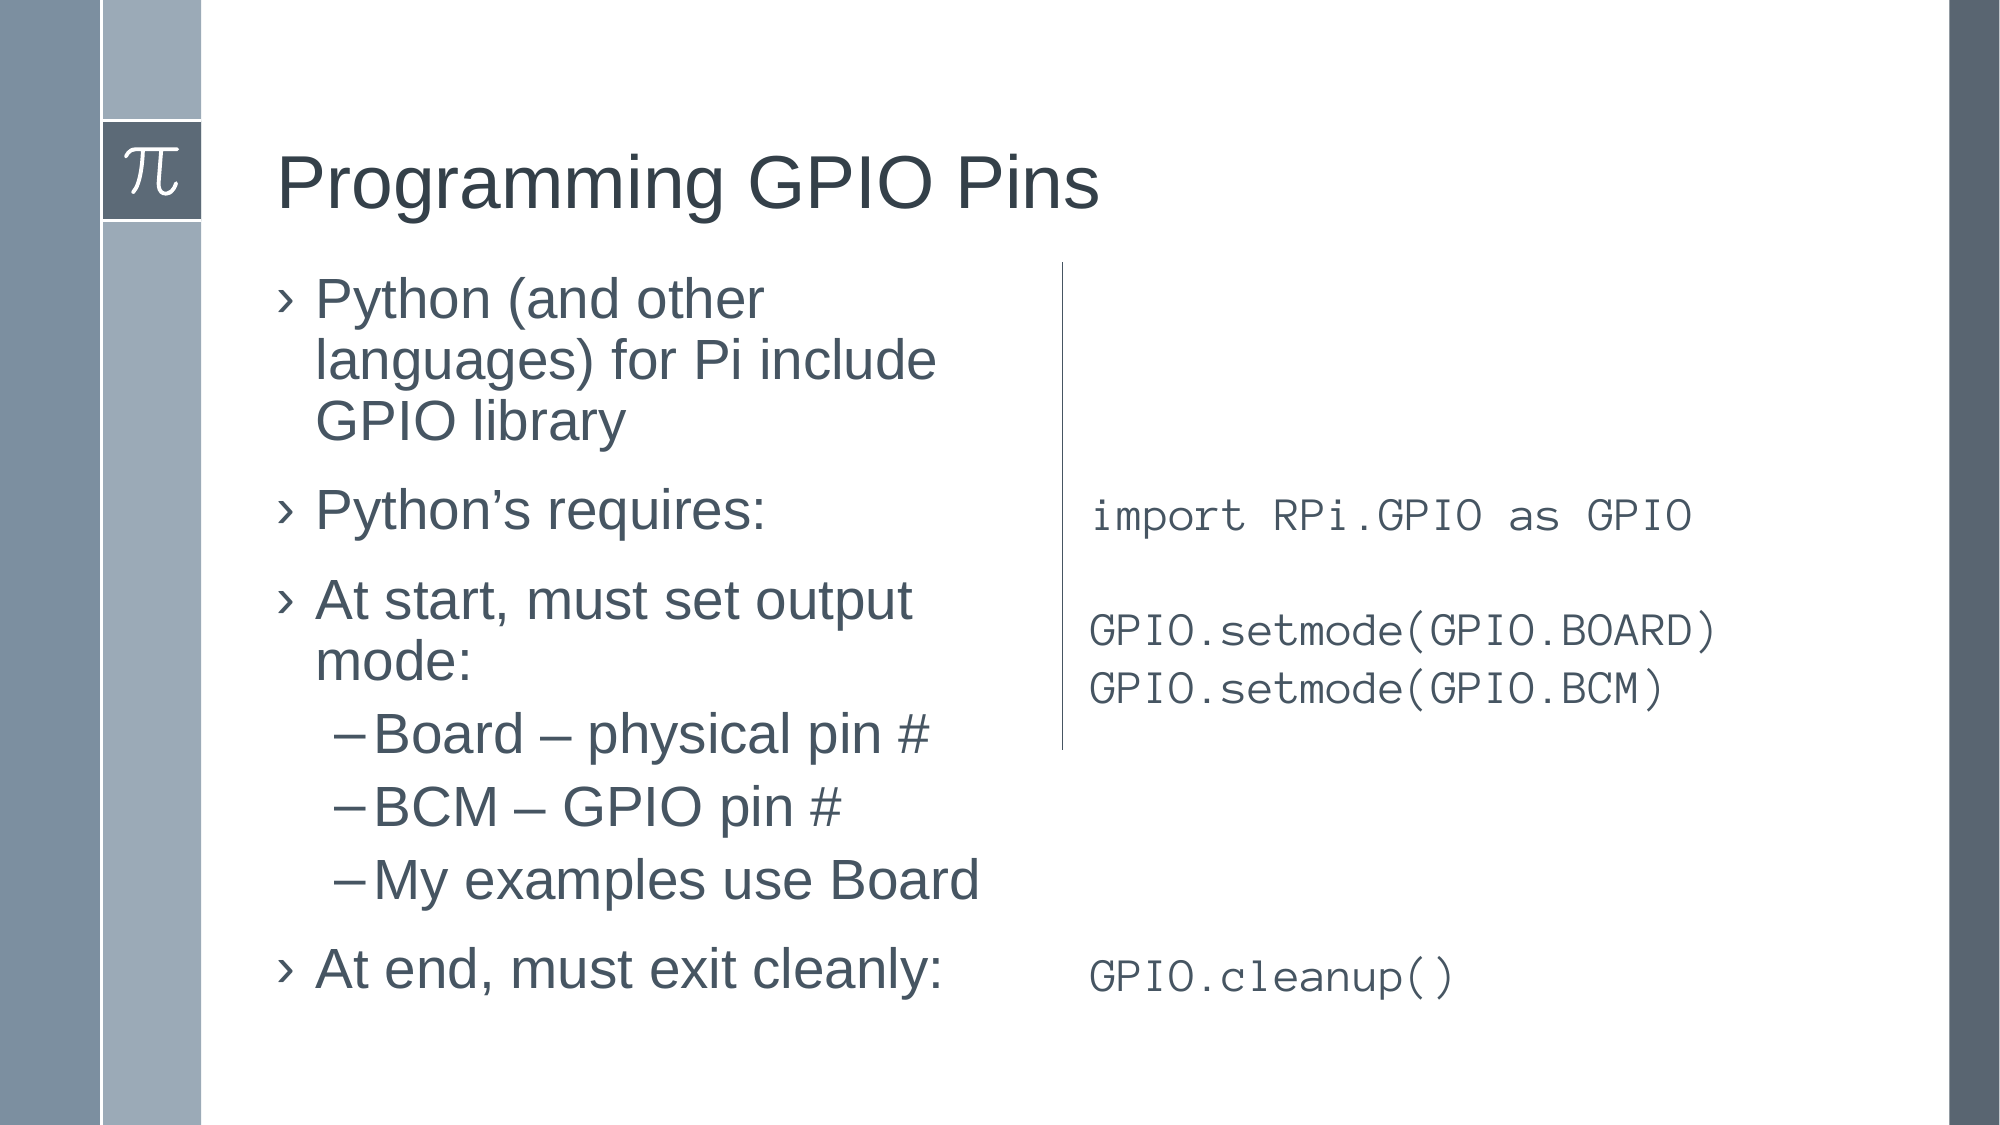

# Programming GPIO Pins
Python (and other languages) for Pi include GPIO library
Python’s requires:
At start, must set output mode:
Board – physical pin #
BCM – GPIO pin #
My examples use Board
At end, must exit cleanly:
import RPi.GPIO as GPIO

GPIO.setmode(GPIO.BOARD)
GPIO.setmode(GPIO.BCM)

GPIO.cleanup()